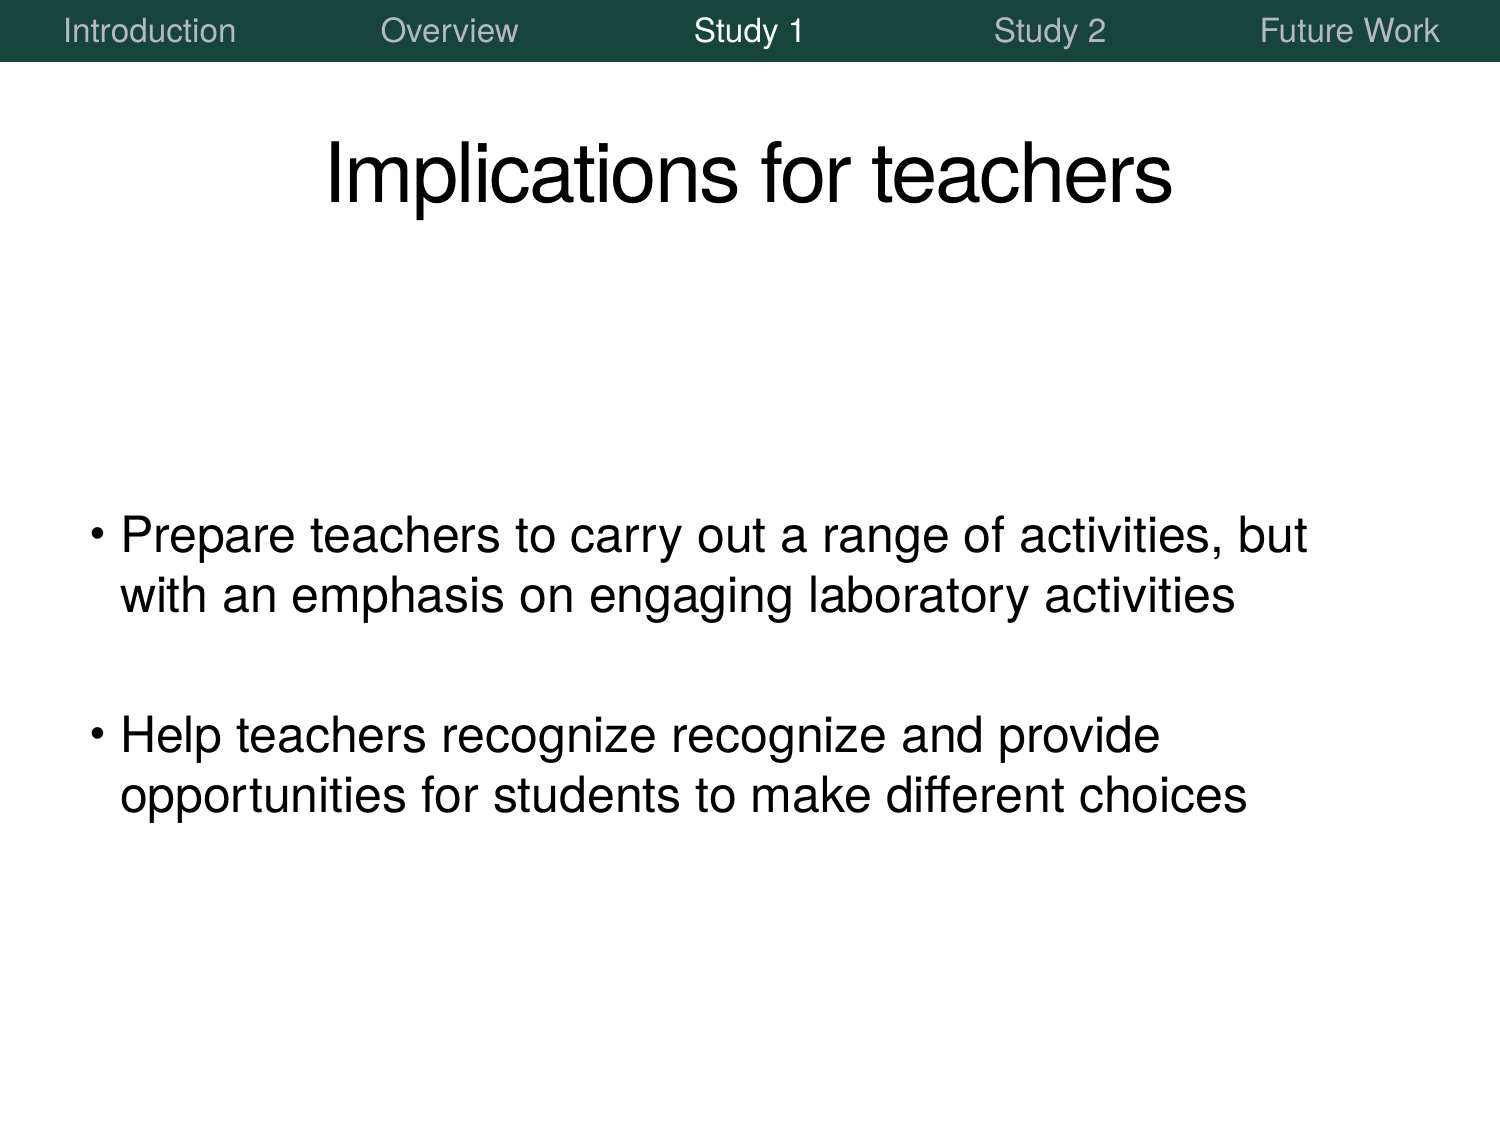

| Introduction | Overview | Study 1 | Study 2 | Future Work |
| --- | --- | --- | --- | --- |
# Implications for teachers
Prepare teachers to carry out a range of activities, but with an emphasis on engaging laboratory activities

Help teachers recognize recognize and provide opportunities for students to make different choices